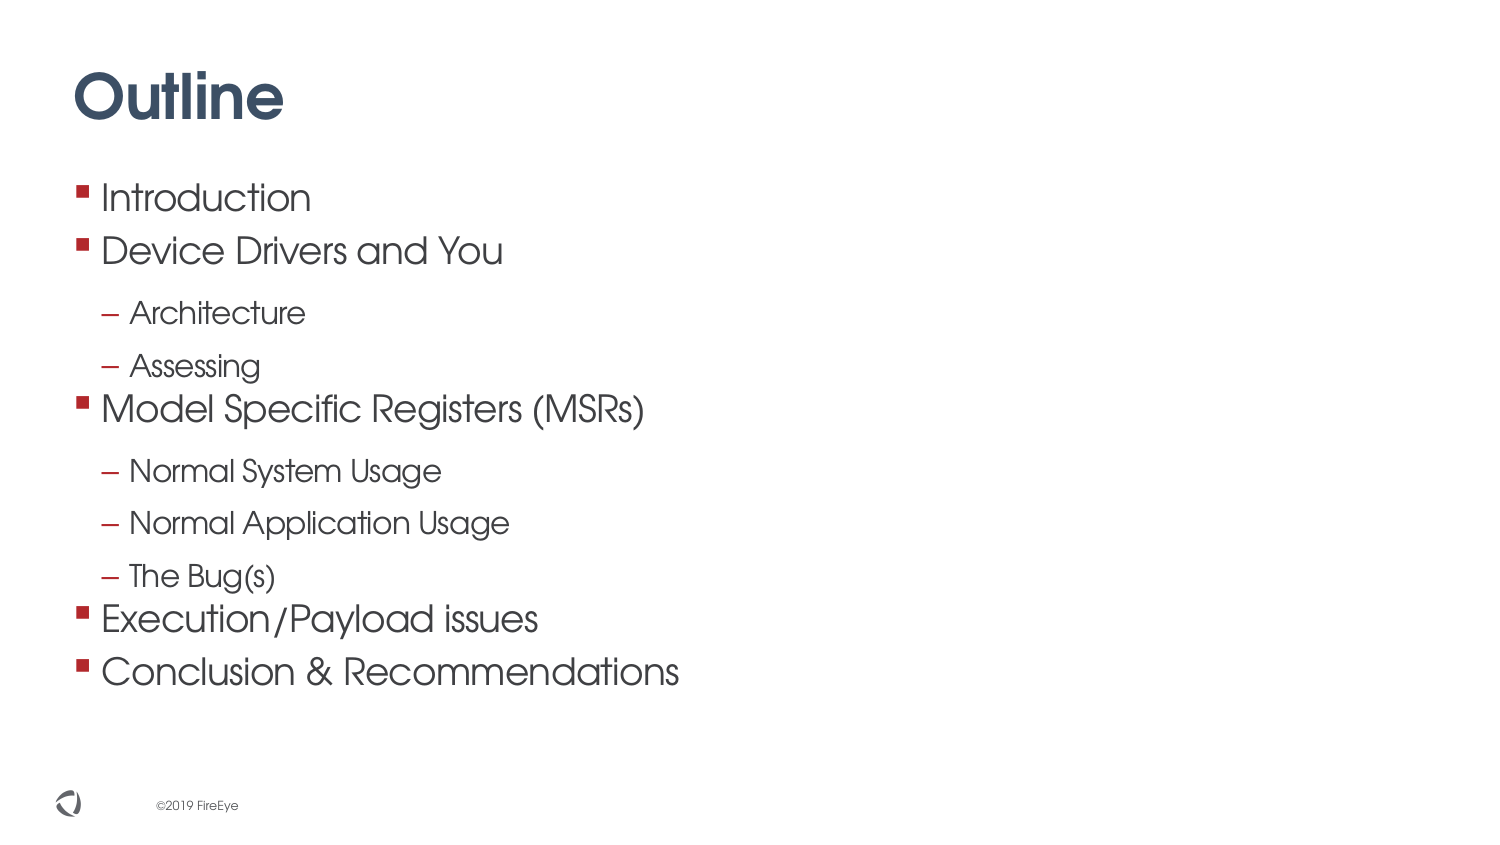

# Outline
Introduction
Device Drivers and You
Architecture
Assessing
Model Specific Registers (MSRs)
Normal System Usage
Normal Application Usage
The Bug(s)
Execution/Payload issues
Conclusion & Recommendations